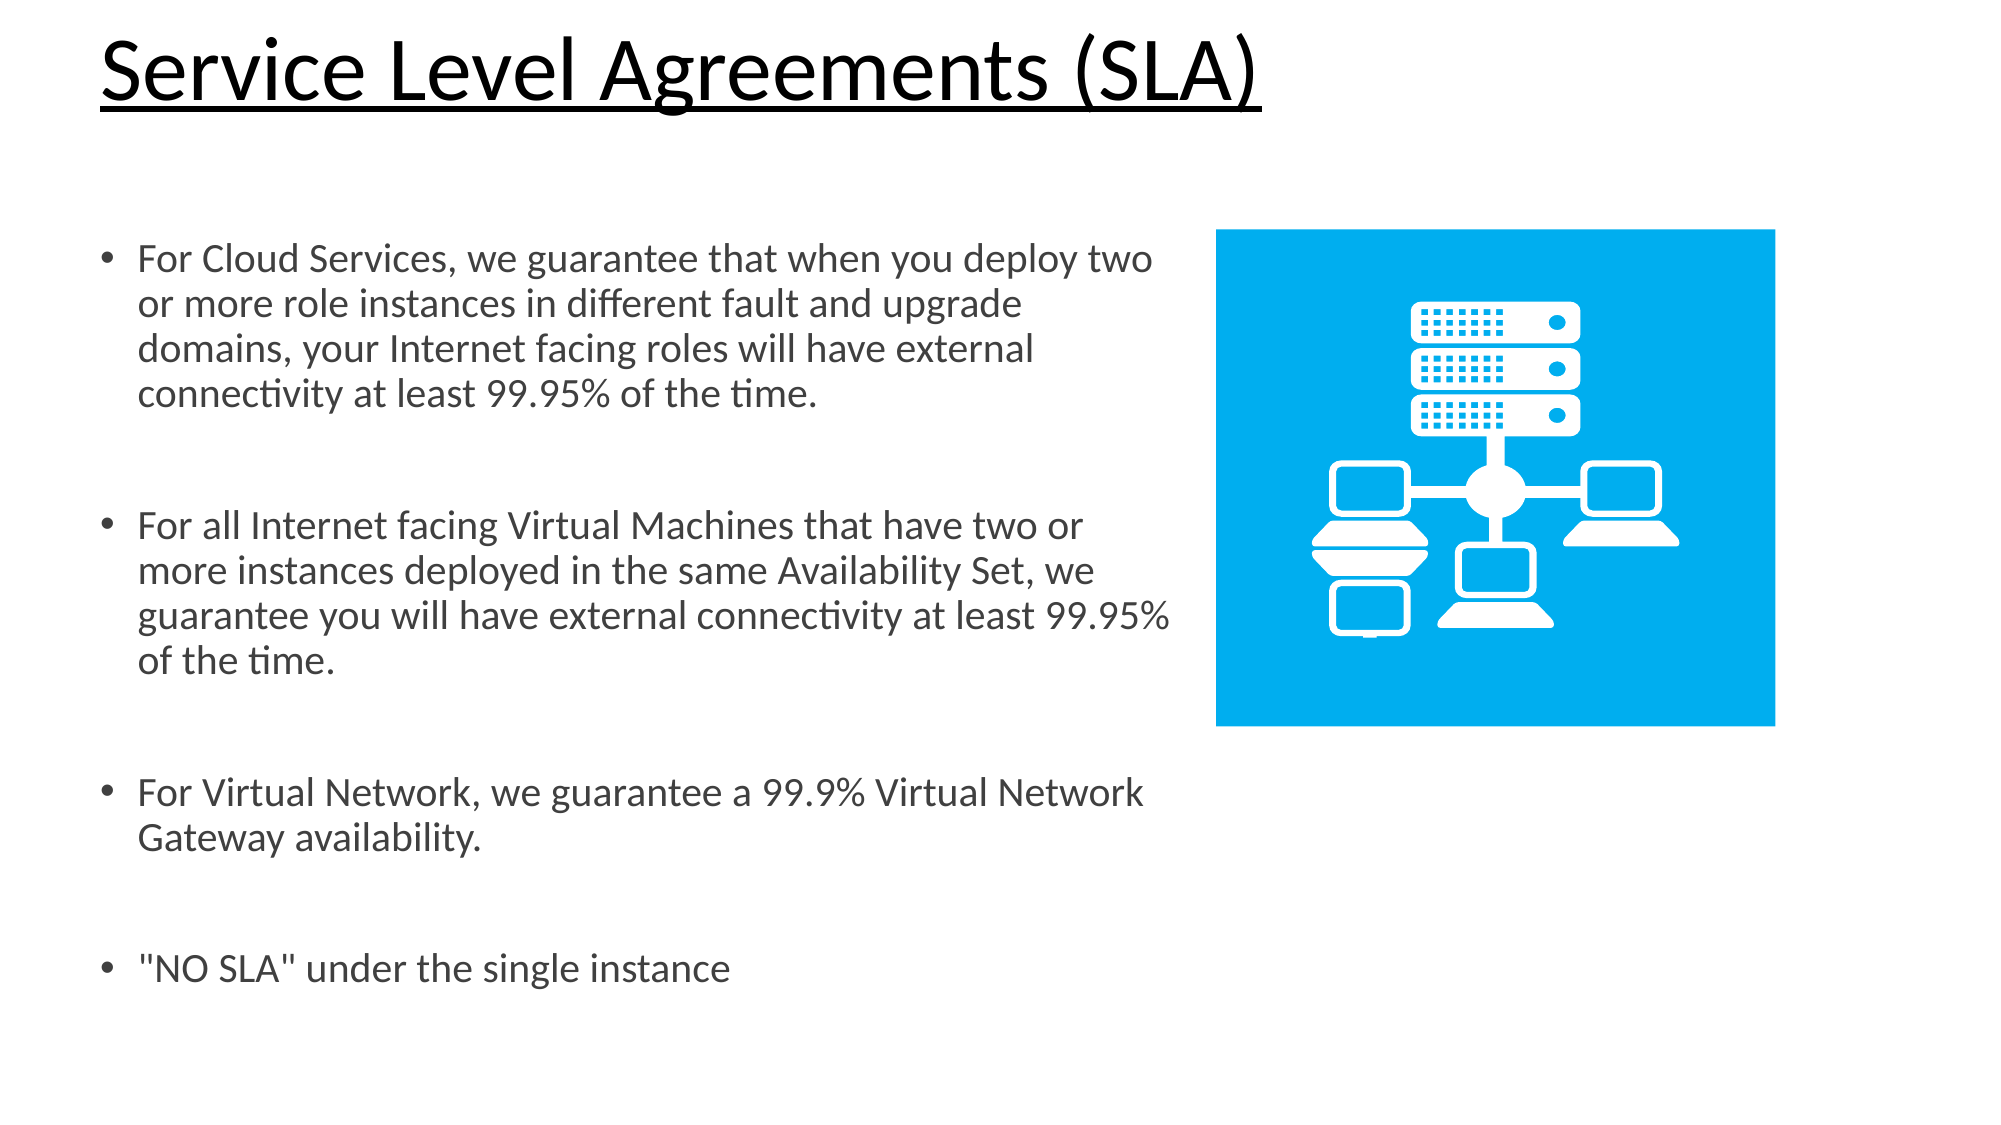

# Service Level Agreements (SLA)
For Cloud Services, we guarantee that when you deploy two or more role instances in different fault and upgrade domains, your Internet facing roles will have external connectivity at least 99.95% of the time.

For all Internet facing Virtual Machines that have two or more instances deployed in the same Availability Set, we guarantee you will have external connectivity at least 99.95% of the time.

For Virtual Network, we guarantee a 99.9% Virtual Network Gateway availability.

"NO SLA" under the single instance